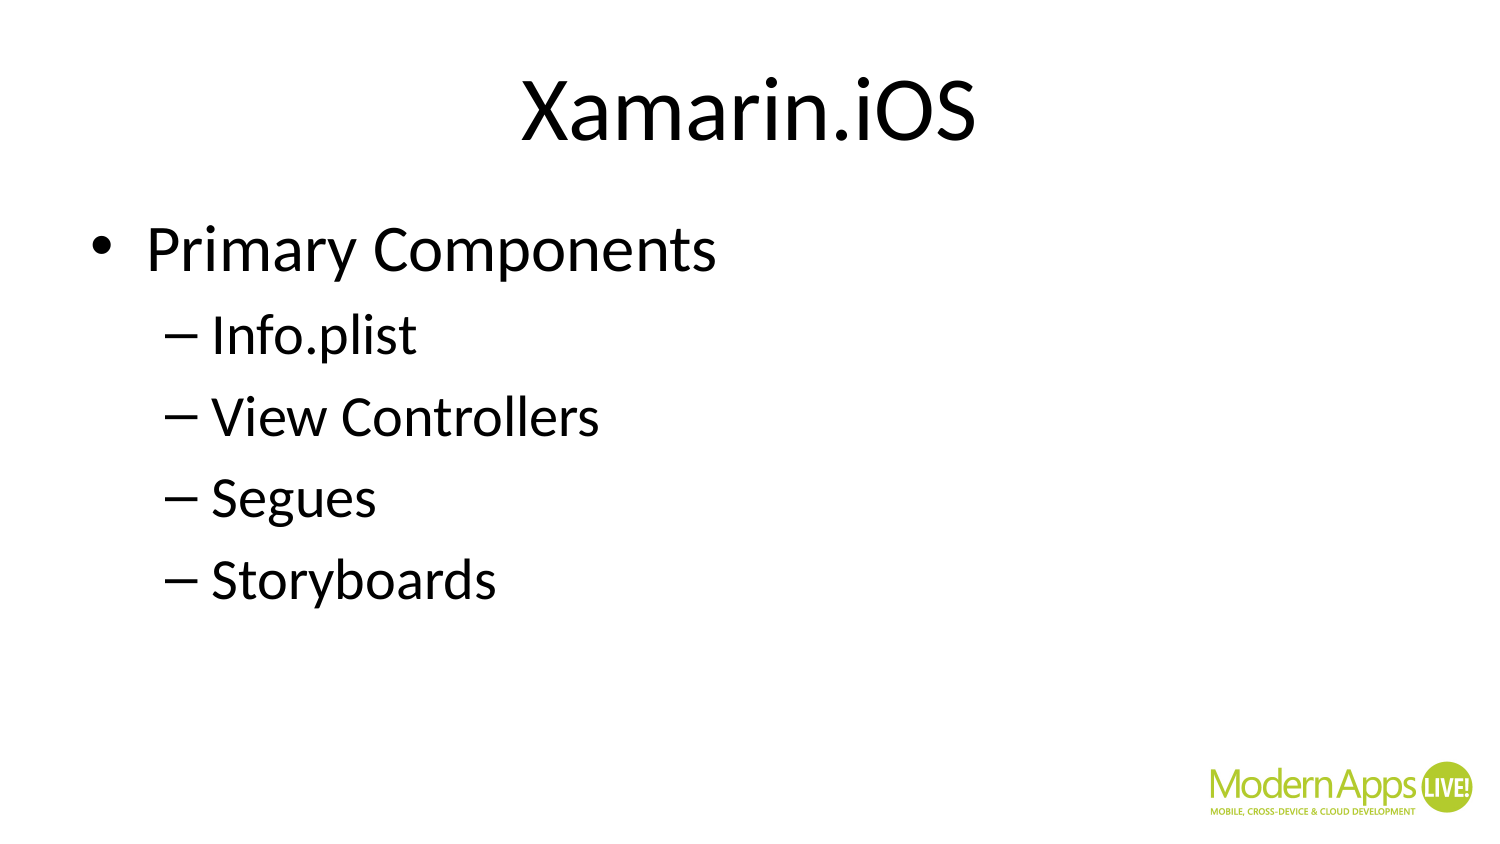

# Xamarin.iOS
Primary Components
Info.plist
View Controllers
Segues
Storyboards